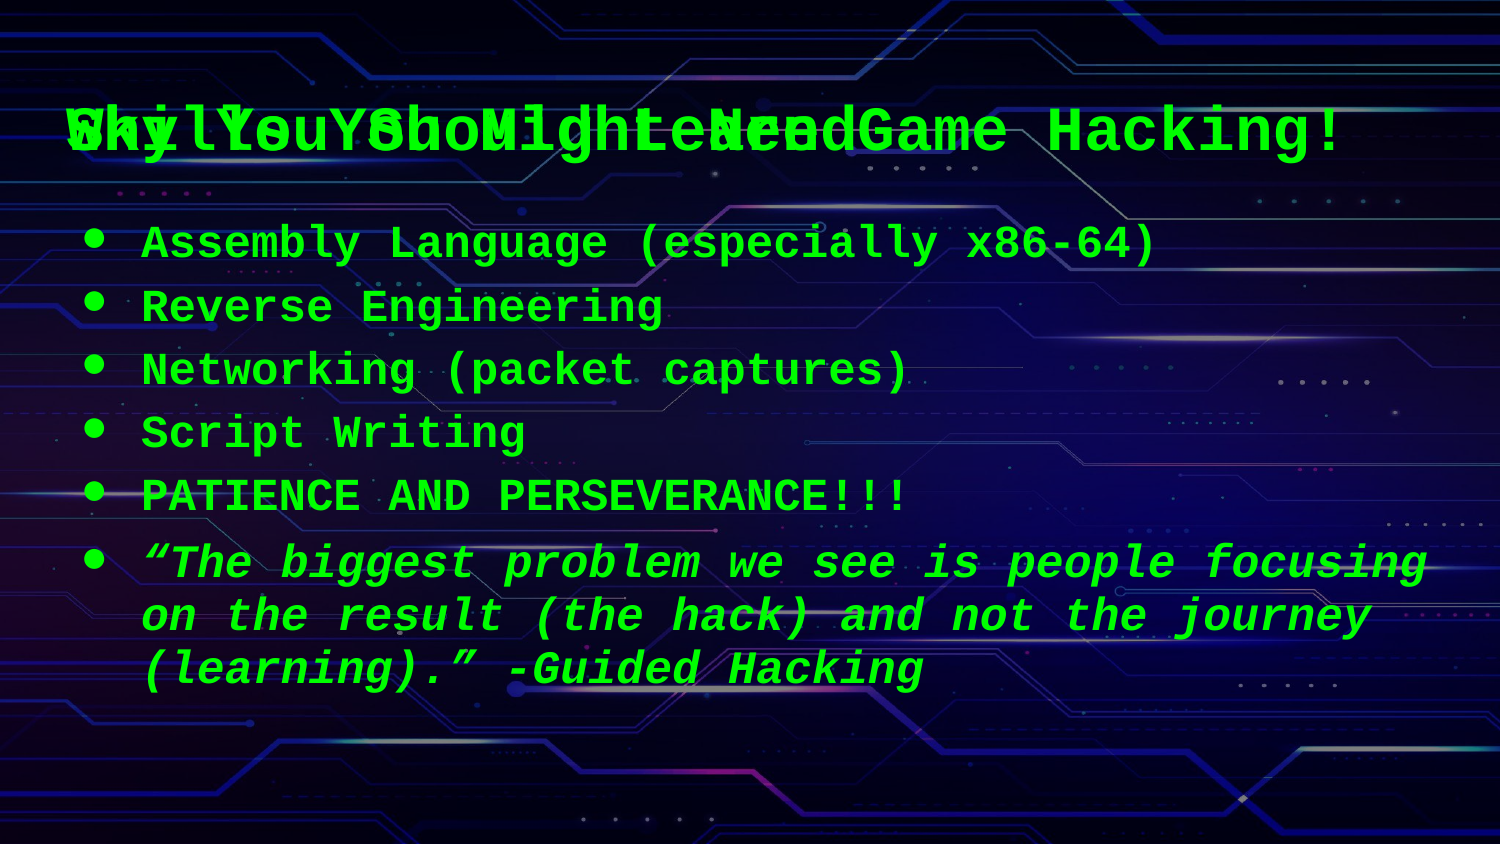

# Why You Should Learn Game Hacking!
Skills You Might Need
Assembly Language (especially x86-64)
Reverse Engineering
Networking (packet captures)
Script Writing
PATIENCE AND PERSEVERANCE!!!
“The biggest problem we see is people focusing on the result (the hack) and not the journey (learning).” -Guided Hacking